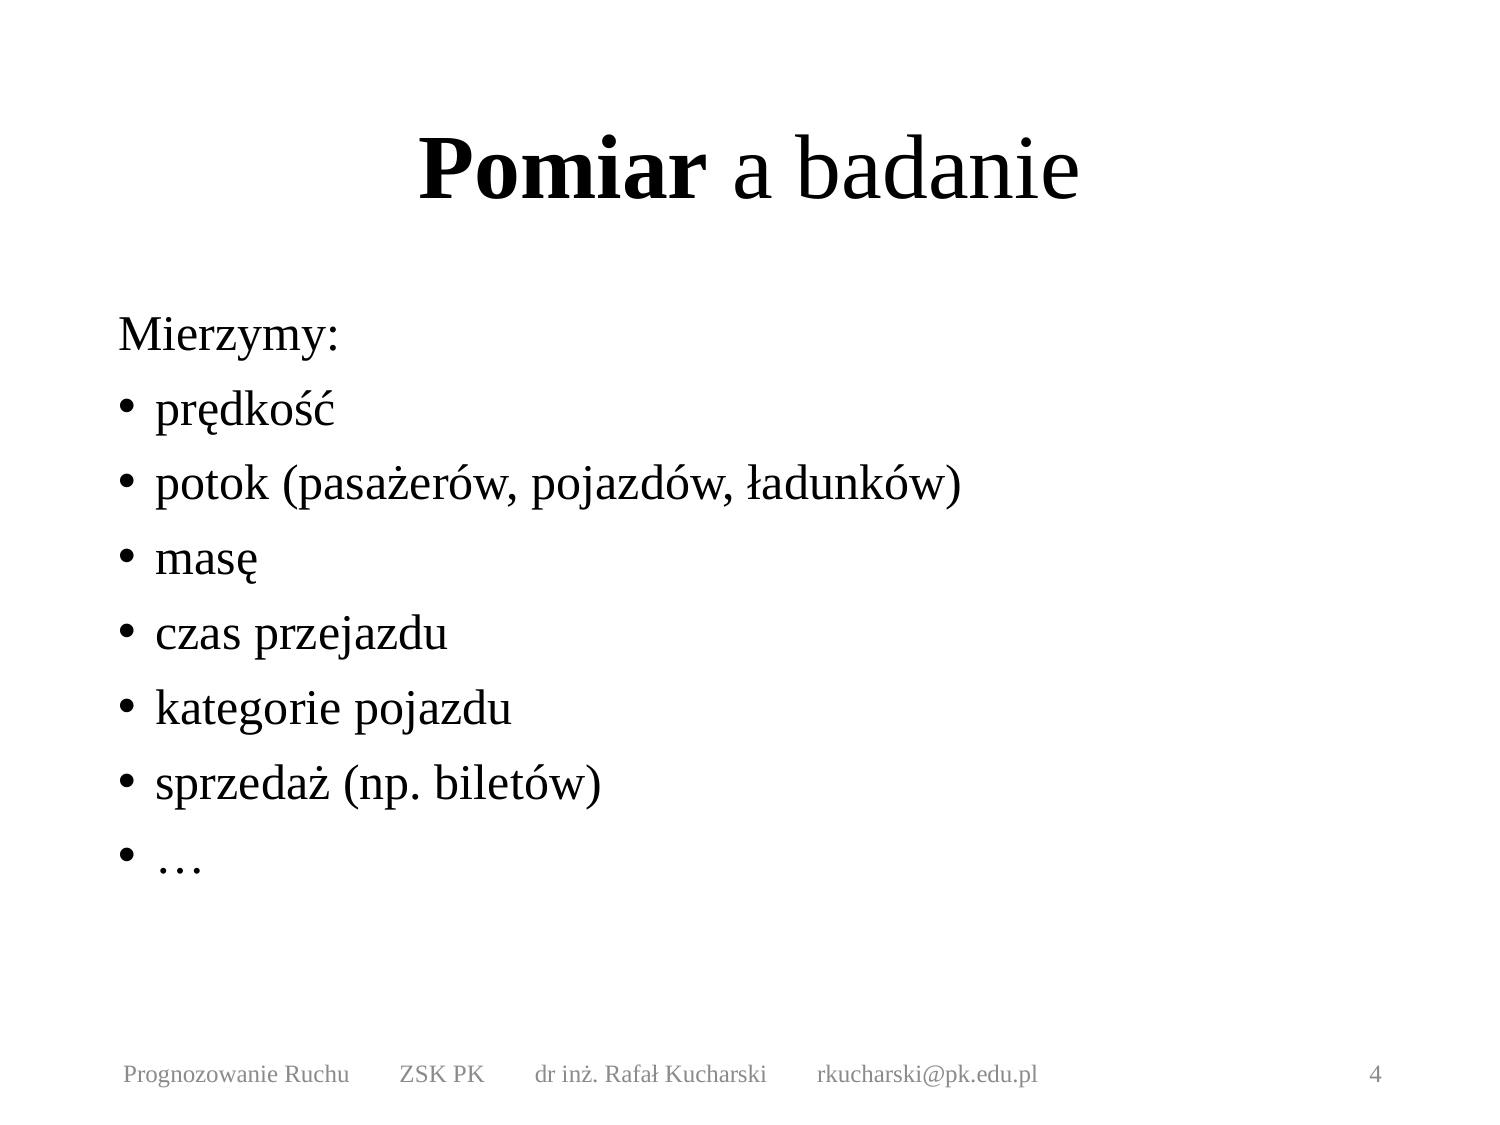

# Pomiar a badanie
Mierzymy:
prędkość
potok (pasażerów, pojazdów, ładunków)
masę
czas przejazdu
kategorie pojazdu
sprzedaż (np. biletów)
…

Prognozowanie Ruchu        ZSK PK        dr inż. Rafał Kucharski        rkucharski@pk.edu.pl
4